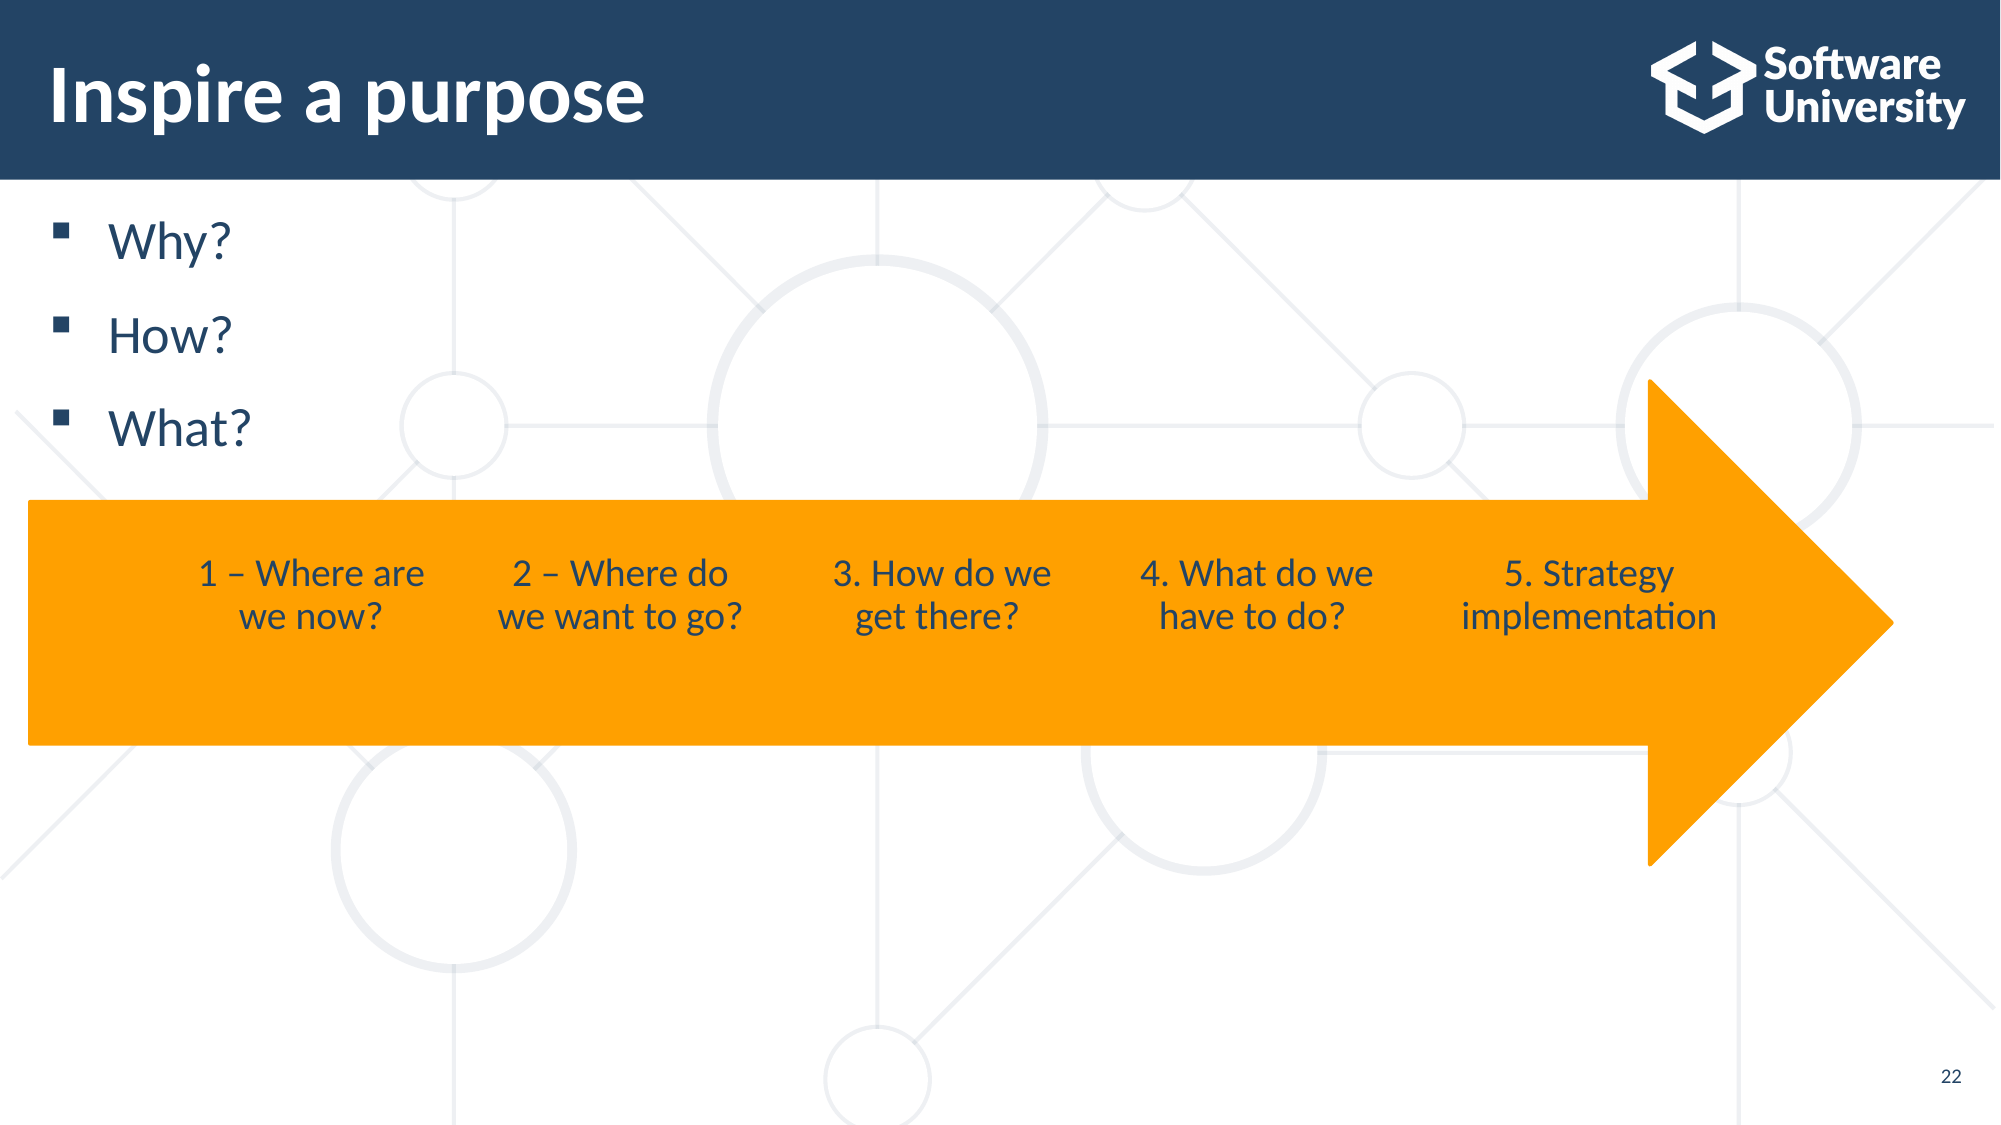

# Inspire a purpose
Why?
How?
What?
5. Strategy implementation
4. What do we have to do?
3. How do we get there?
2 – Where do we want to go?
1 – Where are we now?
22